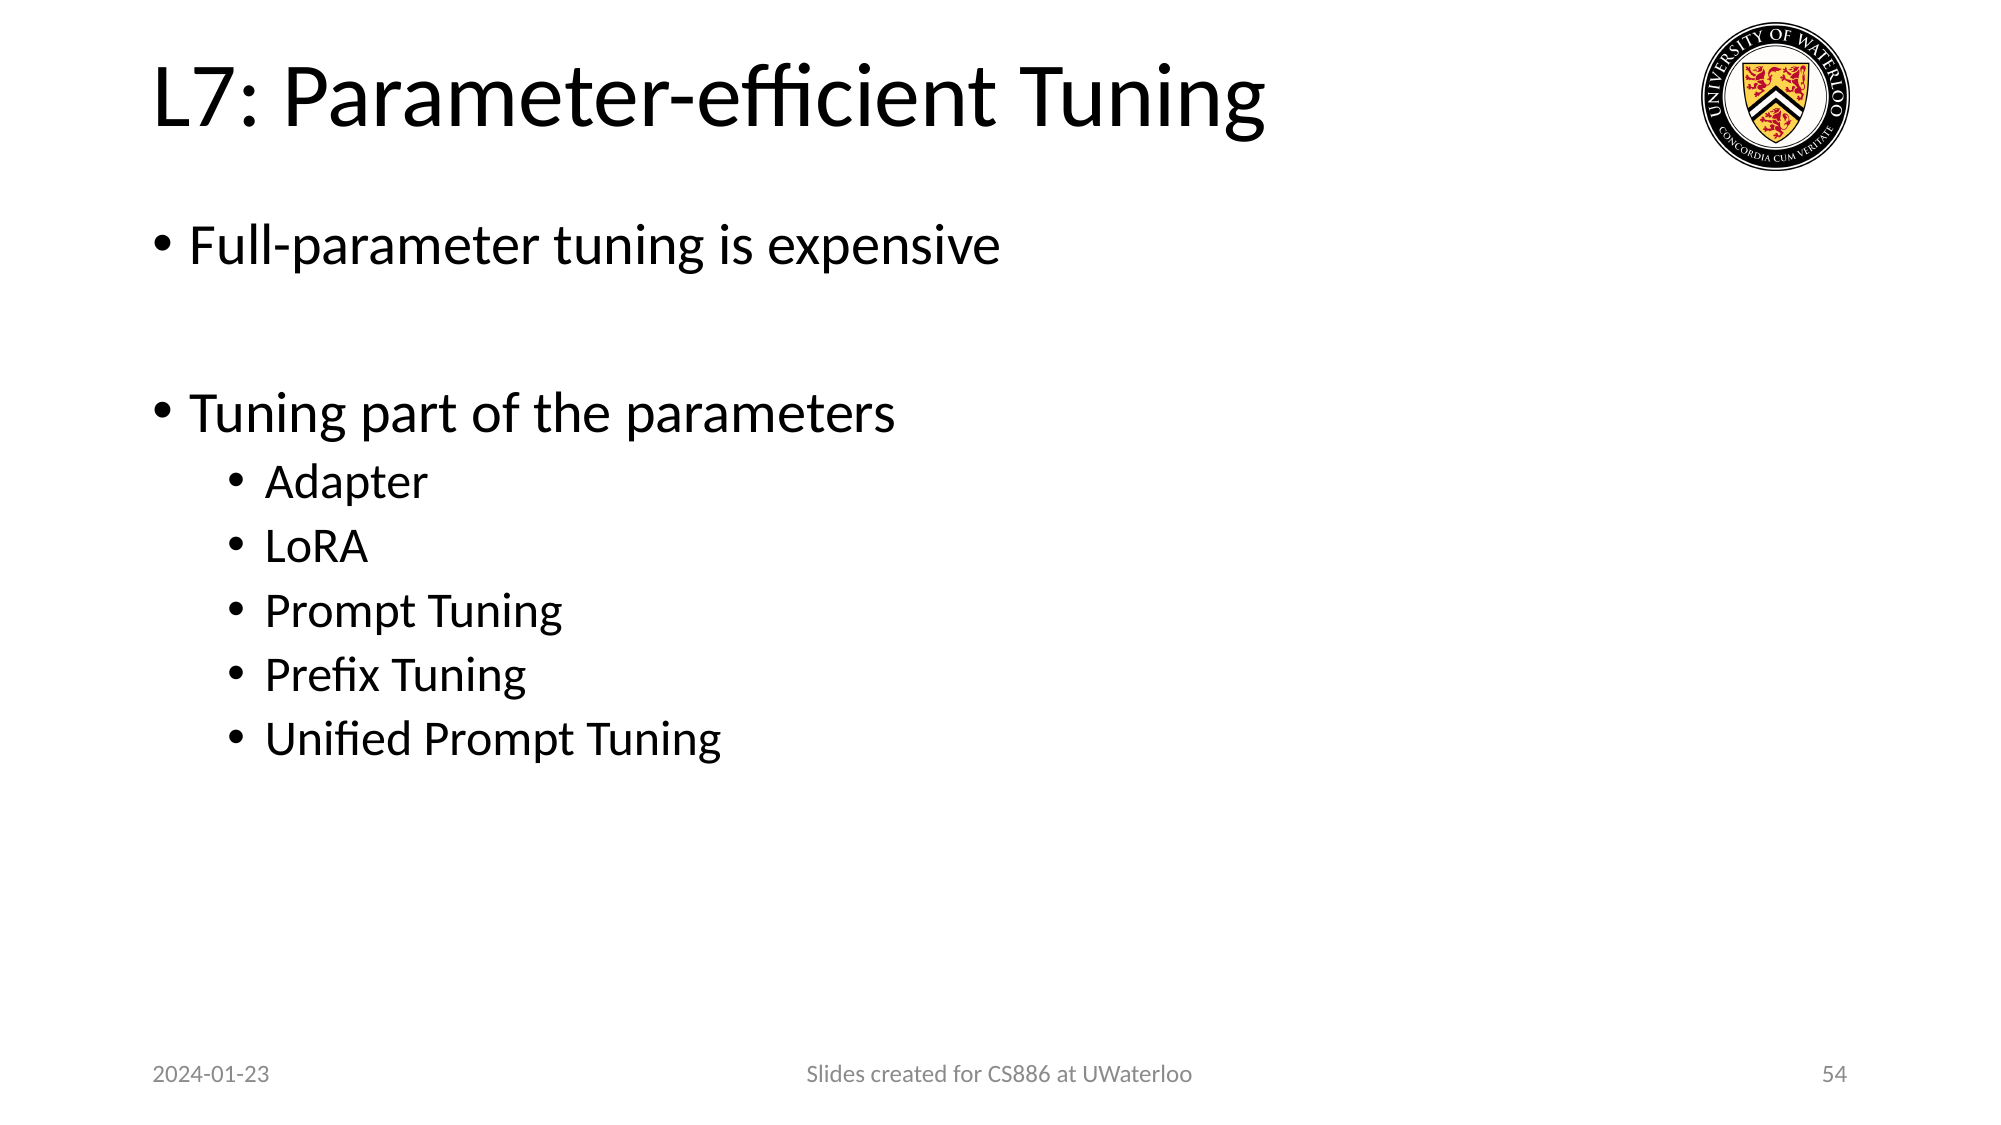

# L7: Parameter-efficient Tuning
Full-parameter tuning is expensive

Tuning part of the parameters
Adapter
LoRA
Prompt Tuning
Prefix Tuning
Unified Prompt Tuning

2024-01-23
Slides created for CS886 at UWaterloo
54